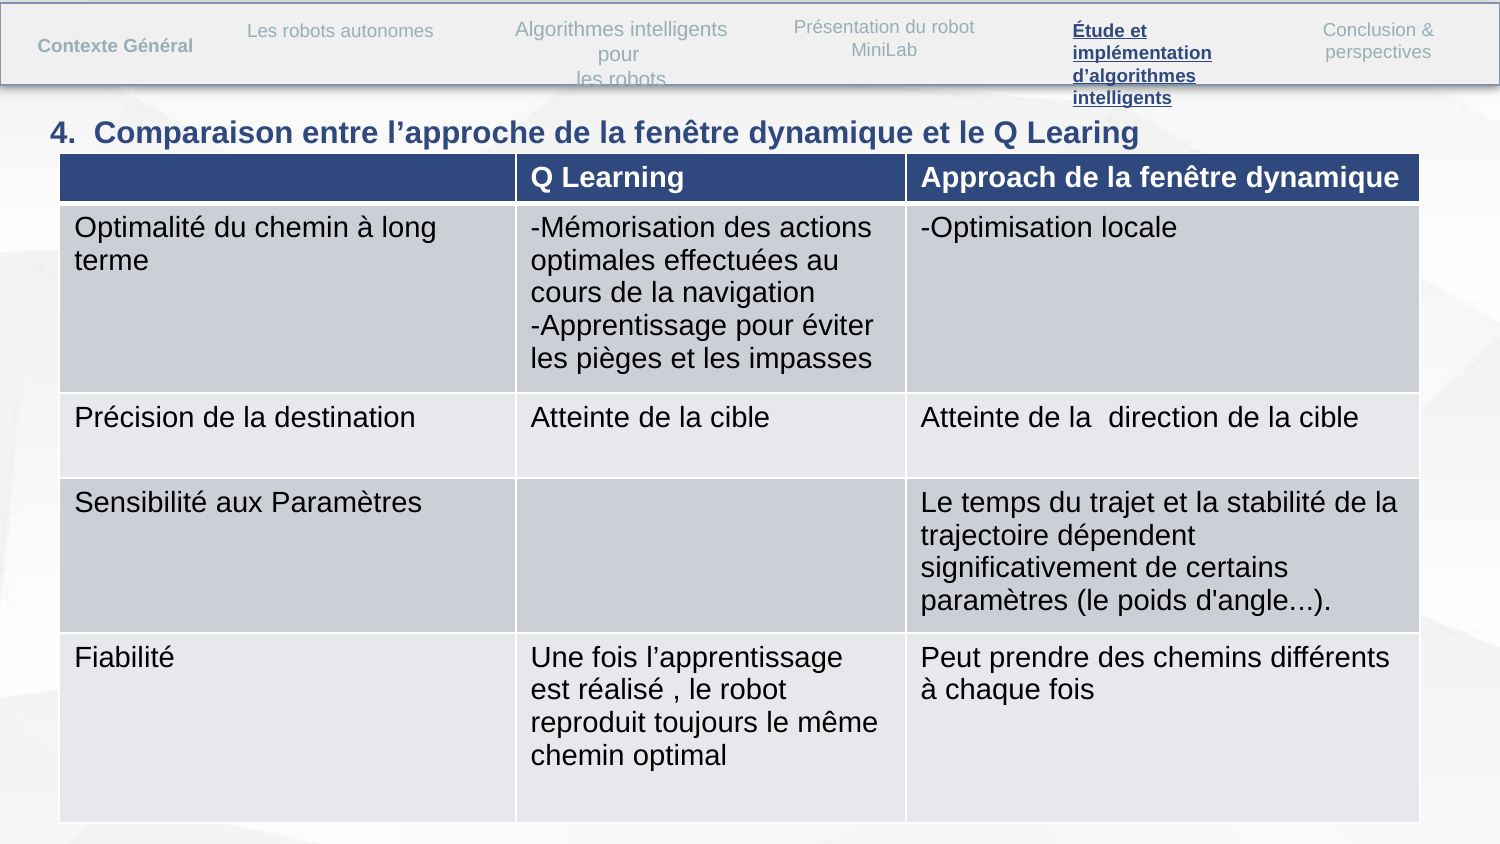

Contexte Général
Présentation du robot MiniLab

Conclusion & perspectives

Étude et implémentation d’algorithmes intelligents

Les robots autonomes
Algorithmes intelligents pour
les robots

4.  Comparaison entre l’approche de la fenêtre dynamique et le Q Learing
|  | Q Learning | Approach de la fenêtre dynamique |
| --- | --- | --- |
| Optimalité du chemin à long terme | -Mémorisation des actions optimales effectuées au cours de la navigation -Apprentissage pour éviter les pièges et les impasses | -Optimisation locale |
| Précision de la destination | Atteinte de la cible | Atteinte de la direction de la cible |
| Sensibilité aux Paramètres |  | Le temps du trajet et la stabilité de la trajectoire dépendent significativement de certains paramètres (le poids d'angle...). |
| Fiabilité | Une fois l’apprentissage est réalisé , le robot reproduit toujours le même chemin optimal | Peut prendre des chemins différents à chaque fois |
30